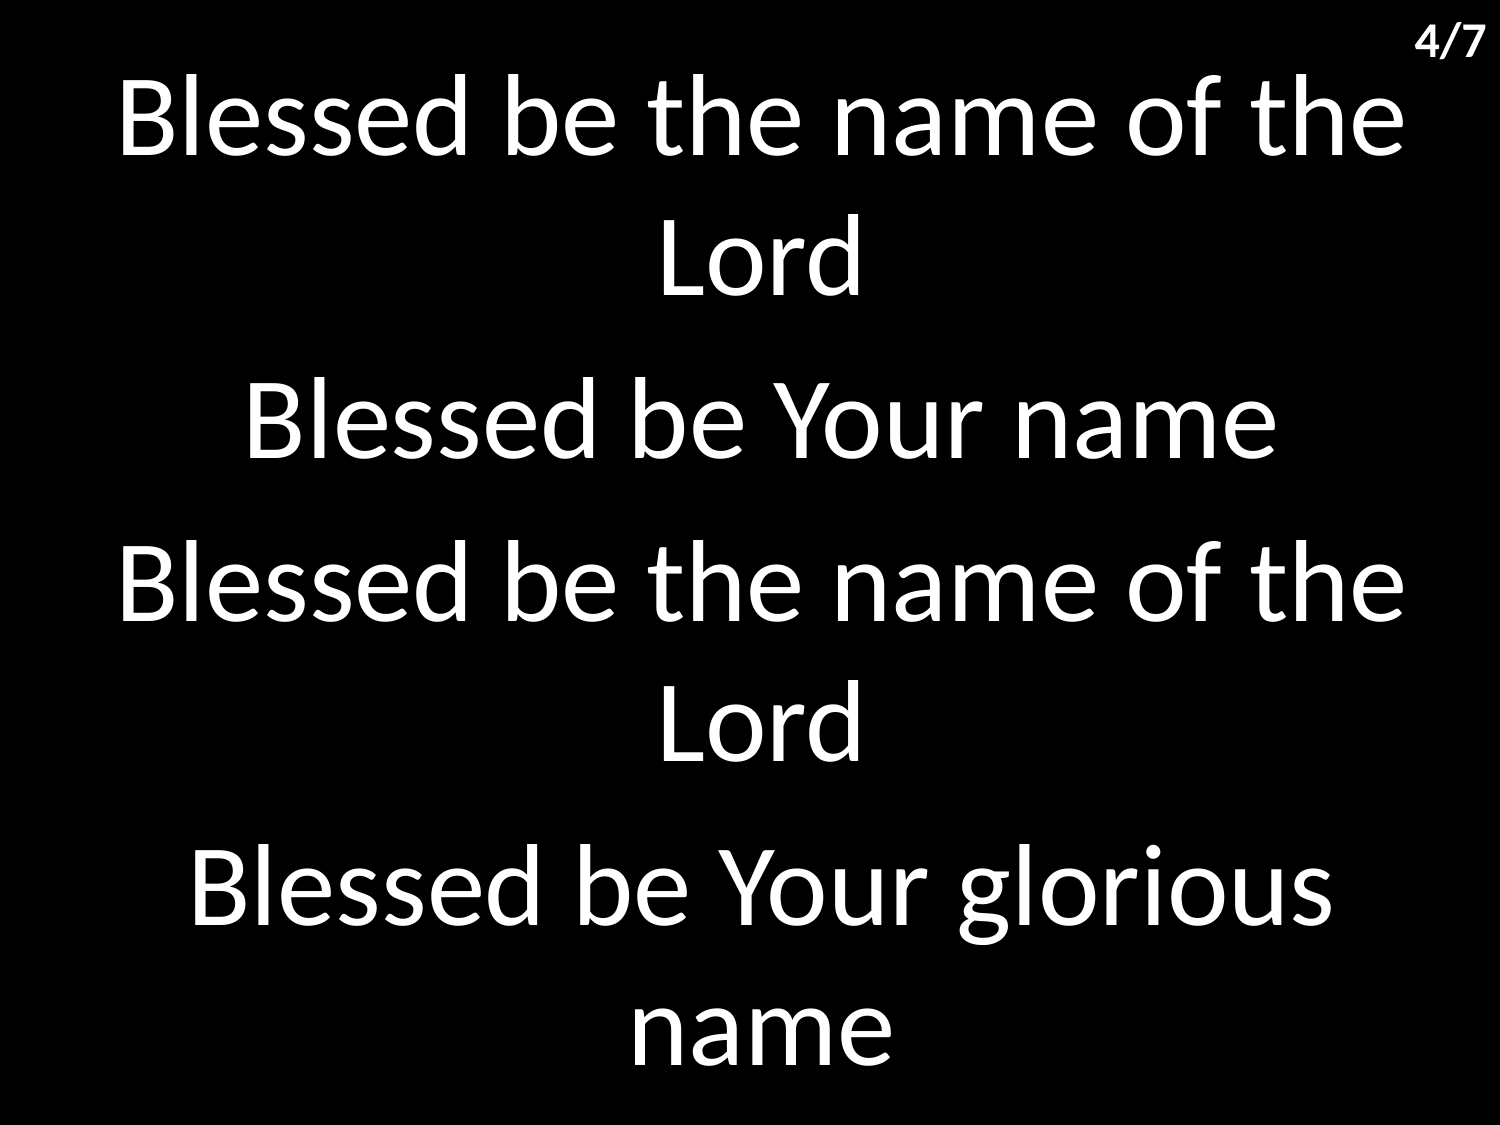

4/7
Blessed be the name of the Lord
Blessed be Your name
Blessed be the name of the Lord
Blessed be Your glorious name